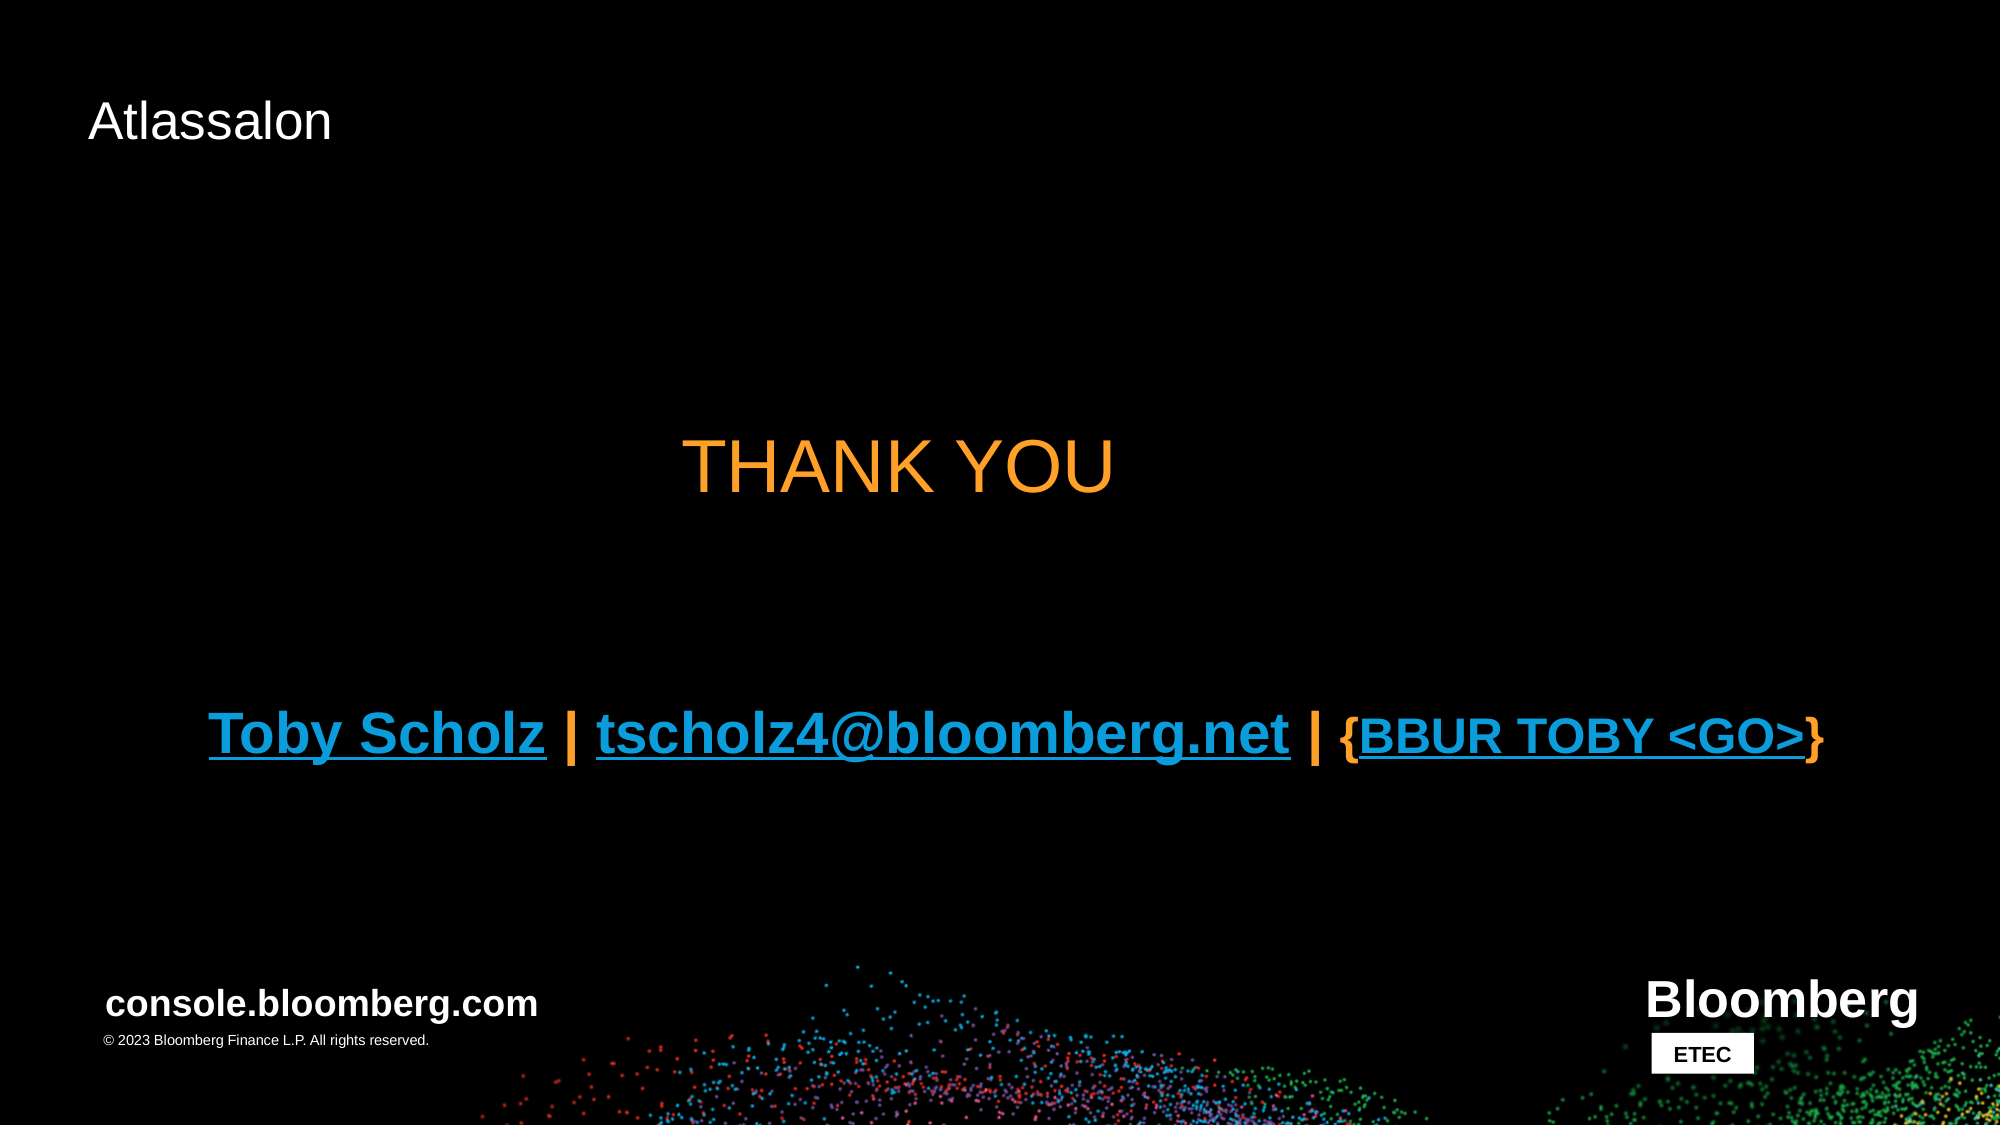

Atlassalon
THANK YOU
Toby Scholz | tscholz4@bloomberg.net | {BBUR TOBY <GO>}